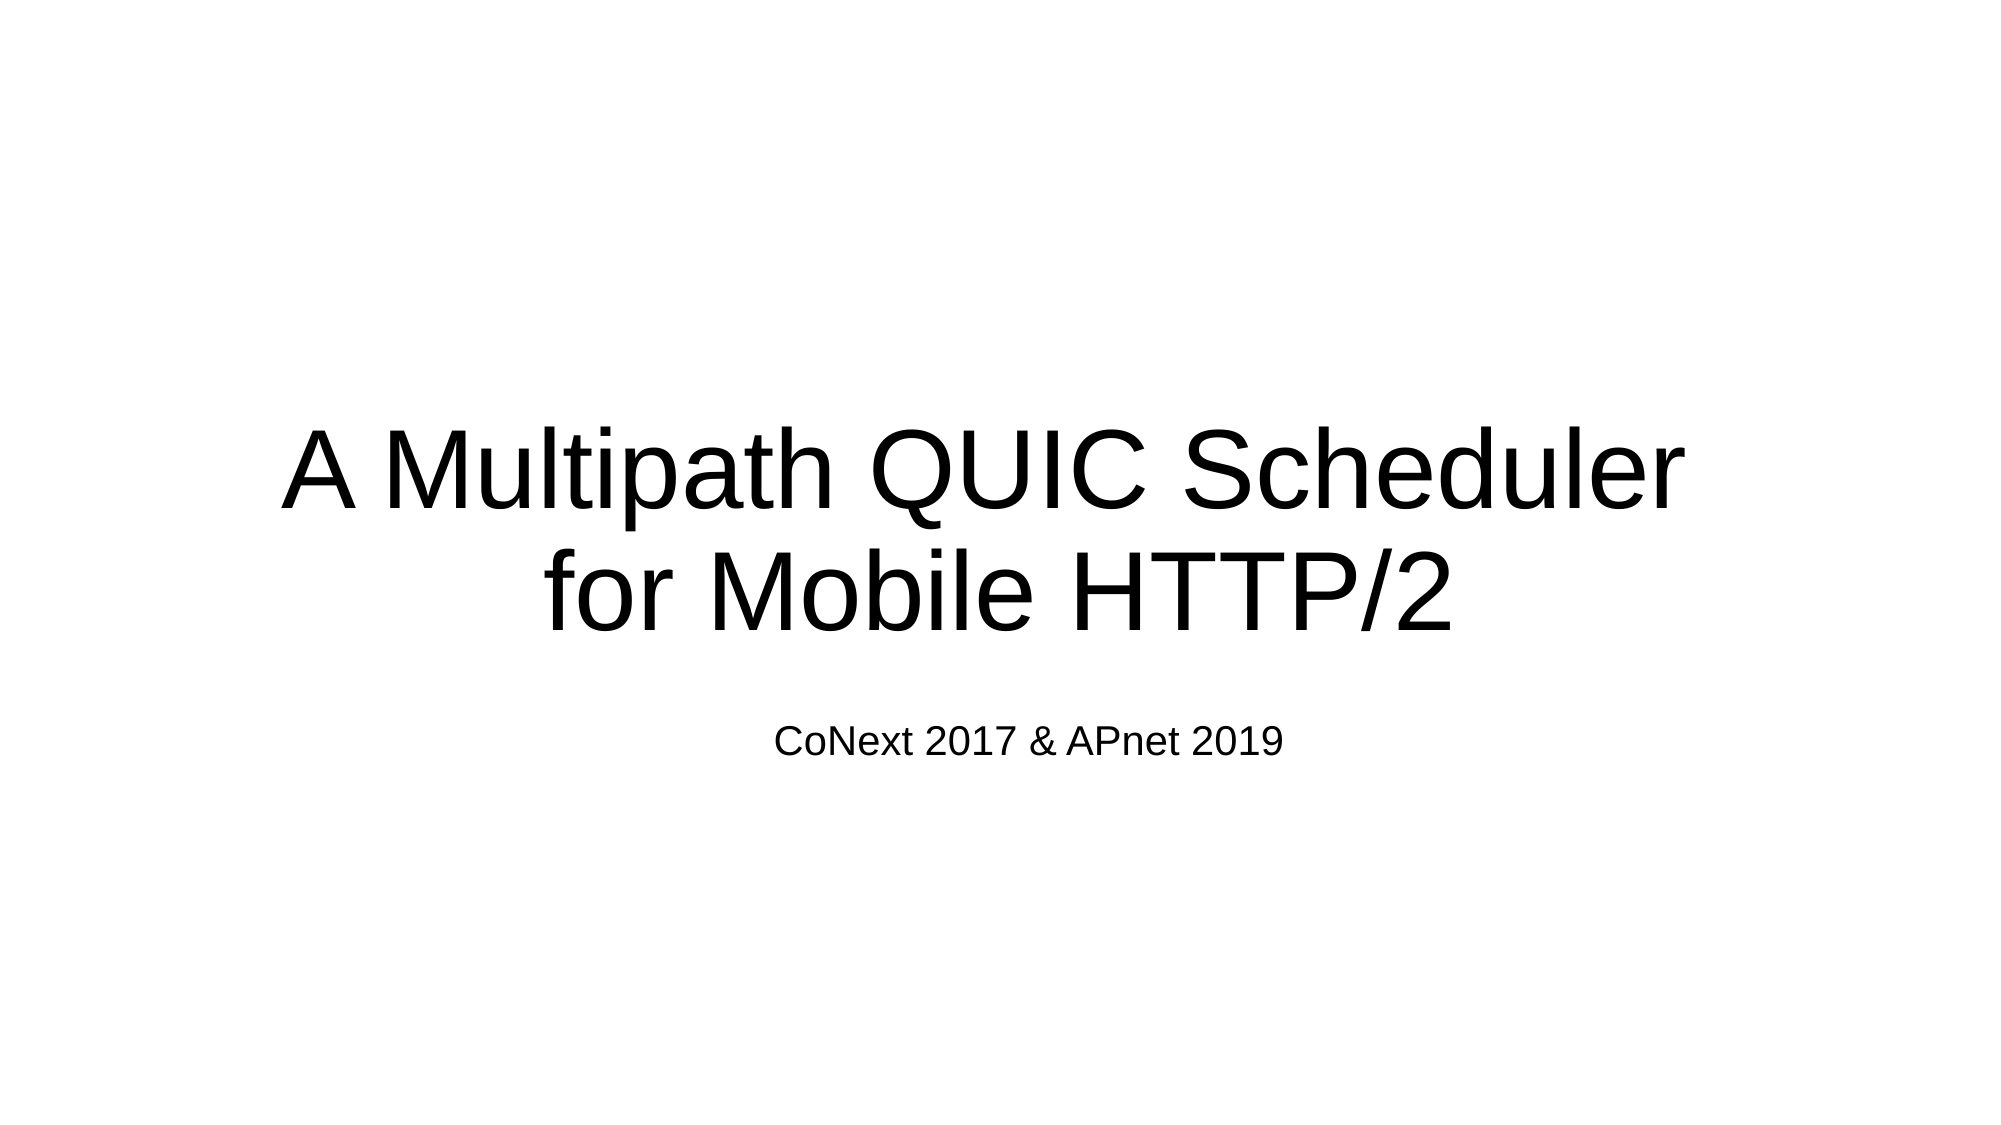

A Multipath QUIC Scheduler
for Mobile HTTP/2
CoNext 2017 & APnet 2019